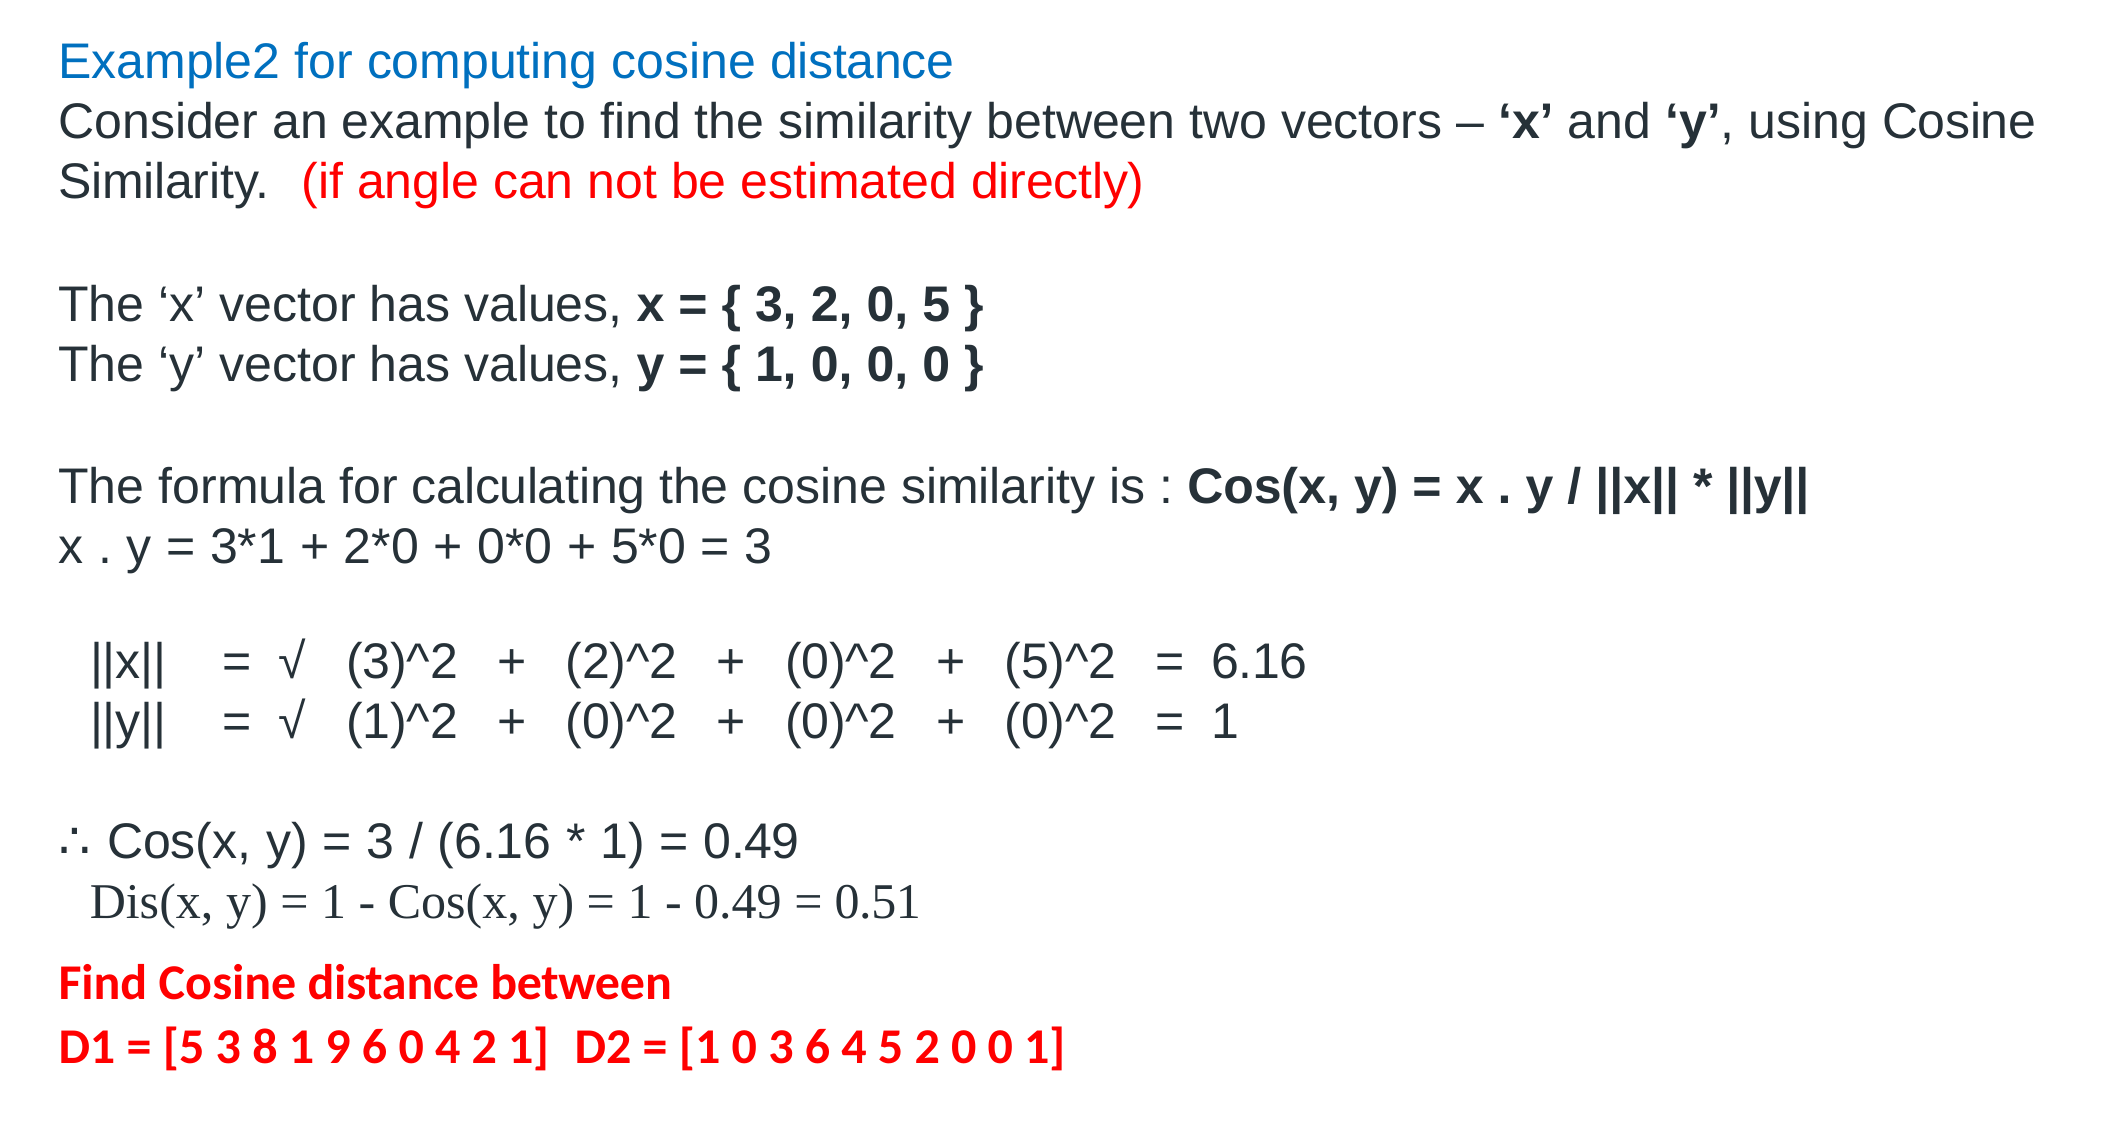

Example2 for computing cosine distance
Consider an example to find the similarity between two vectors – ‘x’ and ‘y’, using Cosine Similarity.	(if angle can not be estimated directly)

The ‘x’ vector has values, x = { 3, 2, 0, 5 }
The ‘y’ vector has values, y = { 1, 0, 0, 0 }

The formula for calculating the cosine similarity is : Cos(x, y) = x . y / ||x|| * ||y||
x . y = 3*1 + 2*0 + 0*0 + 5*0 = 3
| ||x|| | = | √ | (3)^2 | + | (2)^2 | + | (0)^2 | + | (5)^2 | = | 6.16 |
| --- | --- | --- | --- | --- | --- | --- | --- | --- | --- | --- | --- |
| ||y|| | = | √ | (1)^2 | + | (0)^2 | + | (0)^2 | + | (0)^2 | = | 1 |
∴ Cos(x, y) = 3 / (6.16 * 1) = 0.49
Dis(x, y) = 1 - Cos(x, y) = 1 - 0.49 = 0.51
Find Cosine distance between
D1 = [5 3 8 1 9 6 0 4 2 1]	D2 = [1 0 3 6 4 5 2 0 0 1]